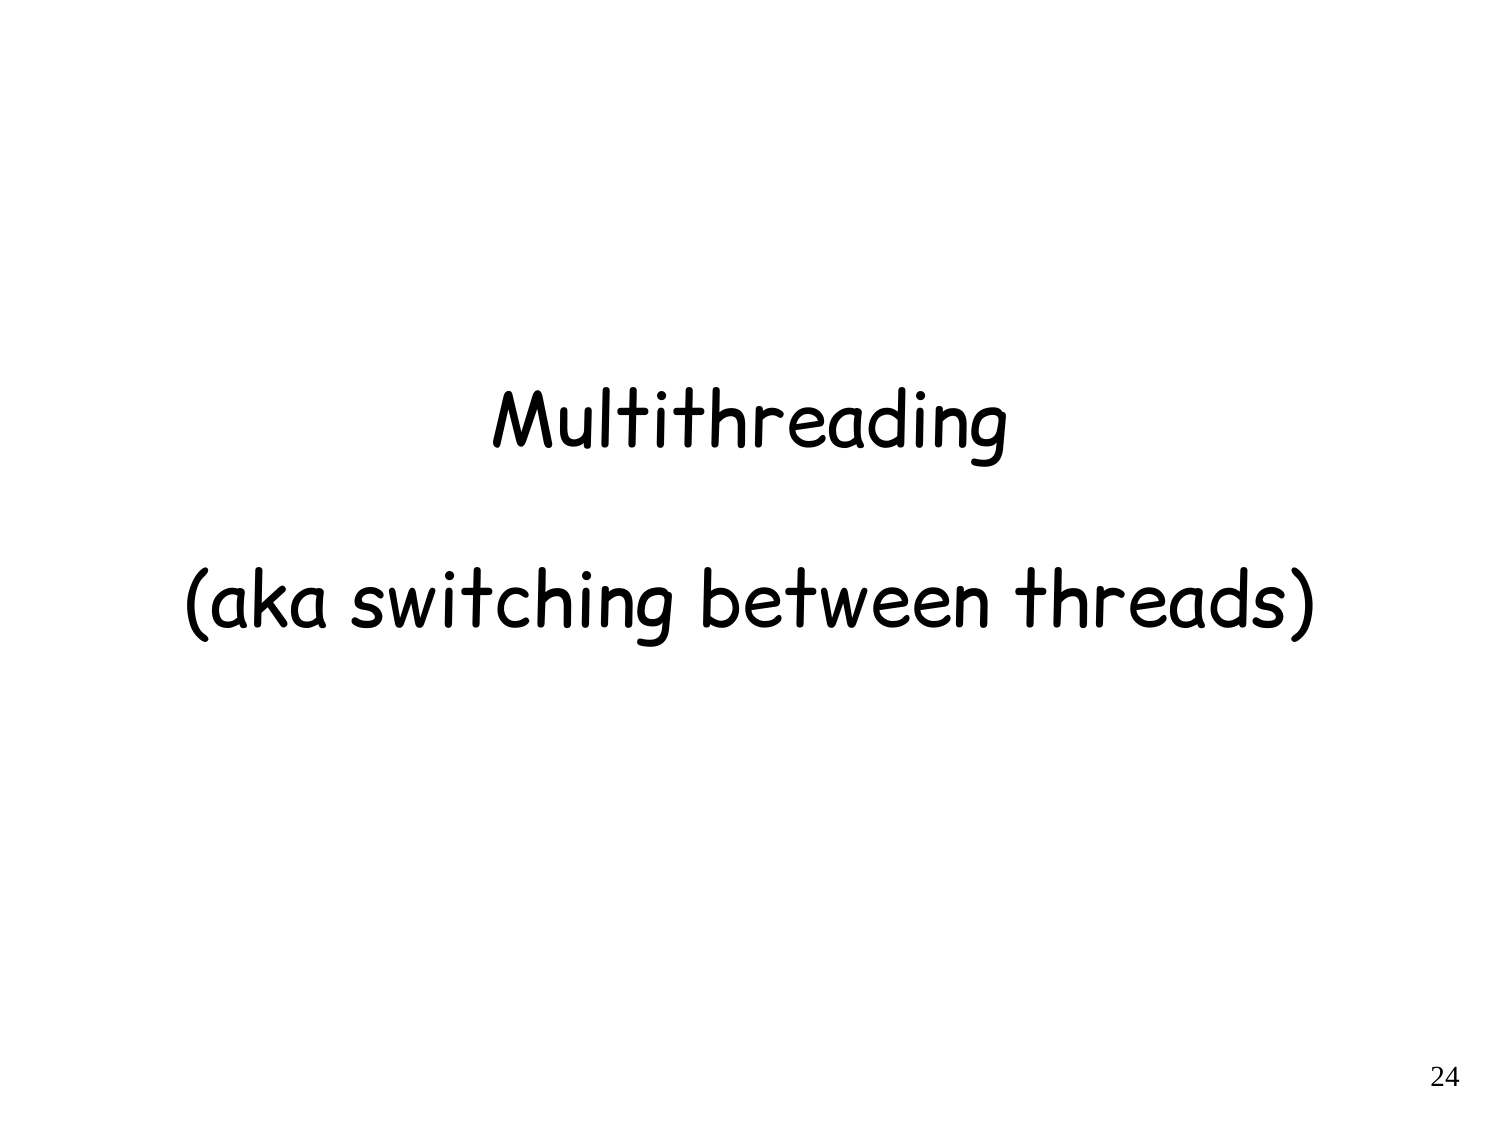

# Multithreading (aka switching between threads)
24